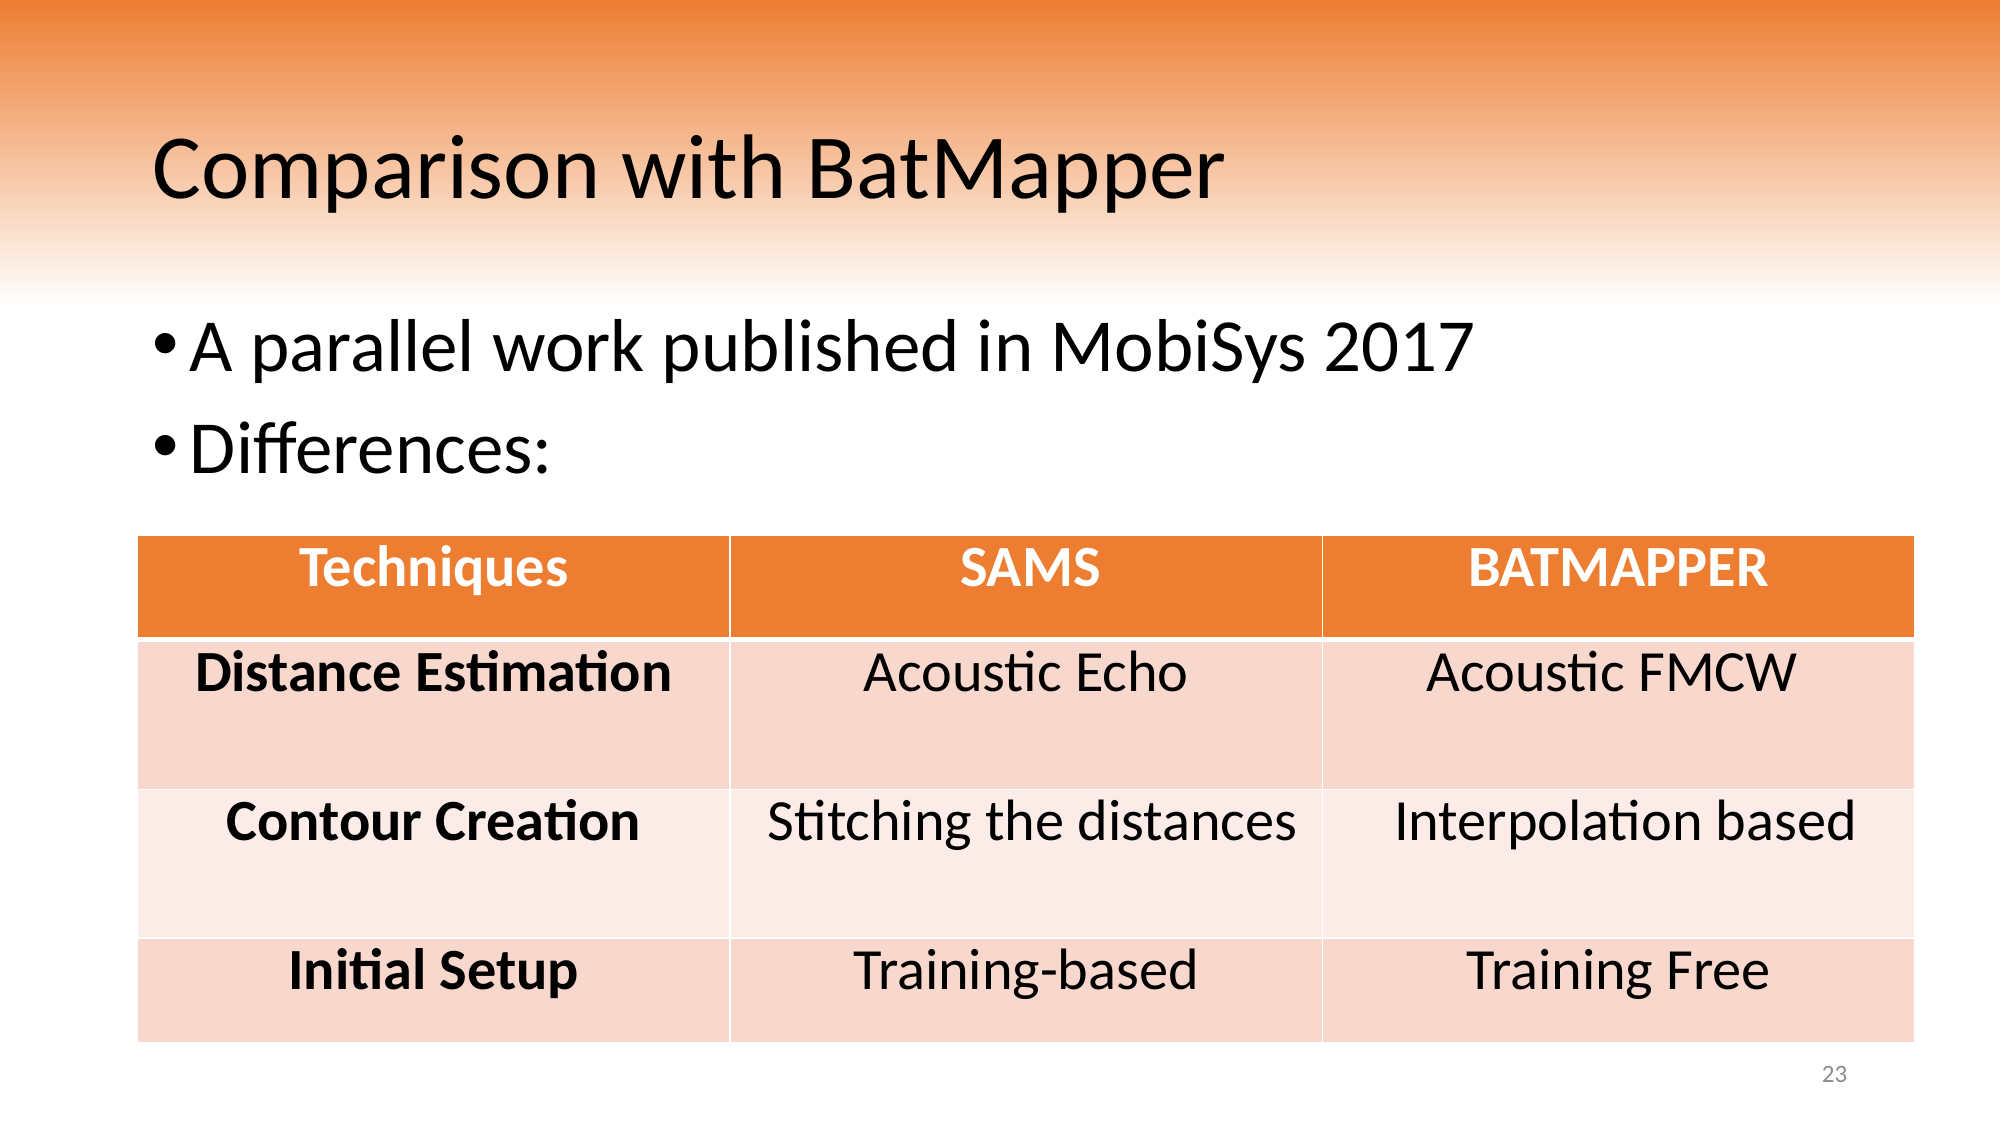

# Comparison with BatMapper
A parallel work published in MobiSys 2017
Differences:
| Techniques | SAMS | BATMAPPER |
| --- | --- | --- |
| Distance Estimation | Acoustic Echo | Acoustic FMCW |
| Contour Creation | Stitching the distances | Interpolation based |
| Initial Setup | Training-based | Training Free |
23